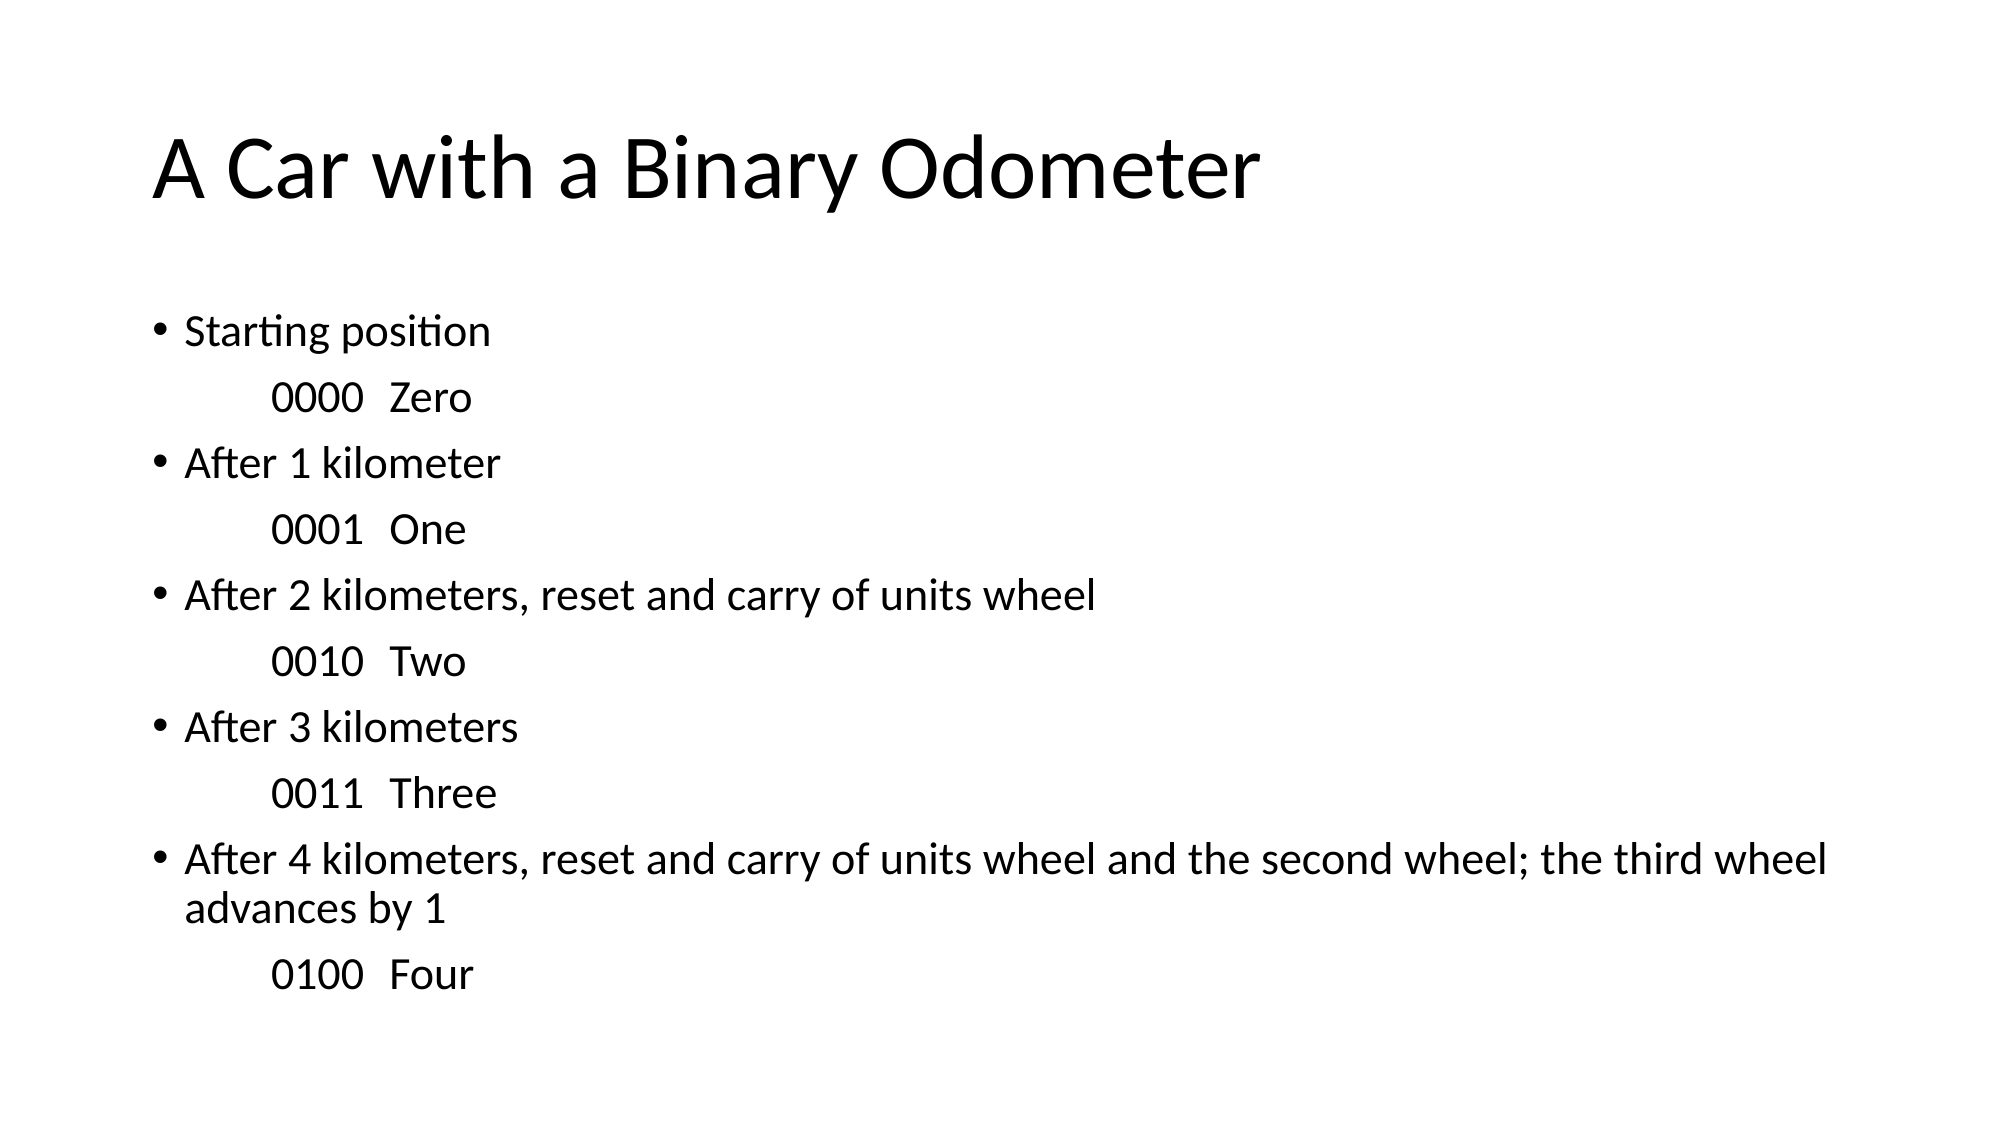

# A Car with a Binary Odometer
Starting position
	0000			Zero
After 1 kilometer
	0001			One
After 2 kilometers, reset and carry of units wheel
	0010			Two
After 3 kilometers
	0011			Three
After 4 kilometers, reset and carry of units wheel and the second wheel; the third wheel advances by 1
	0100			Four